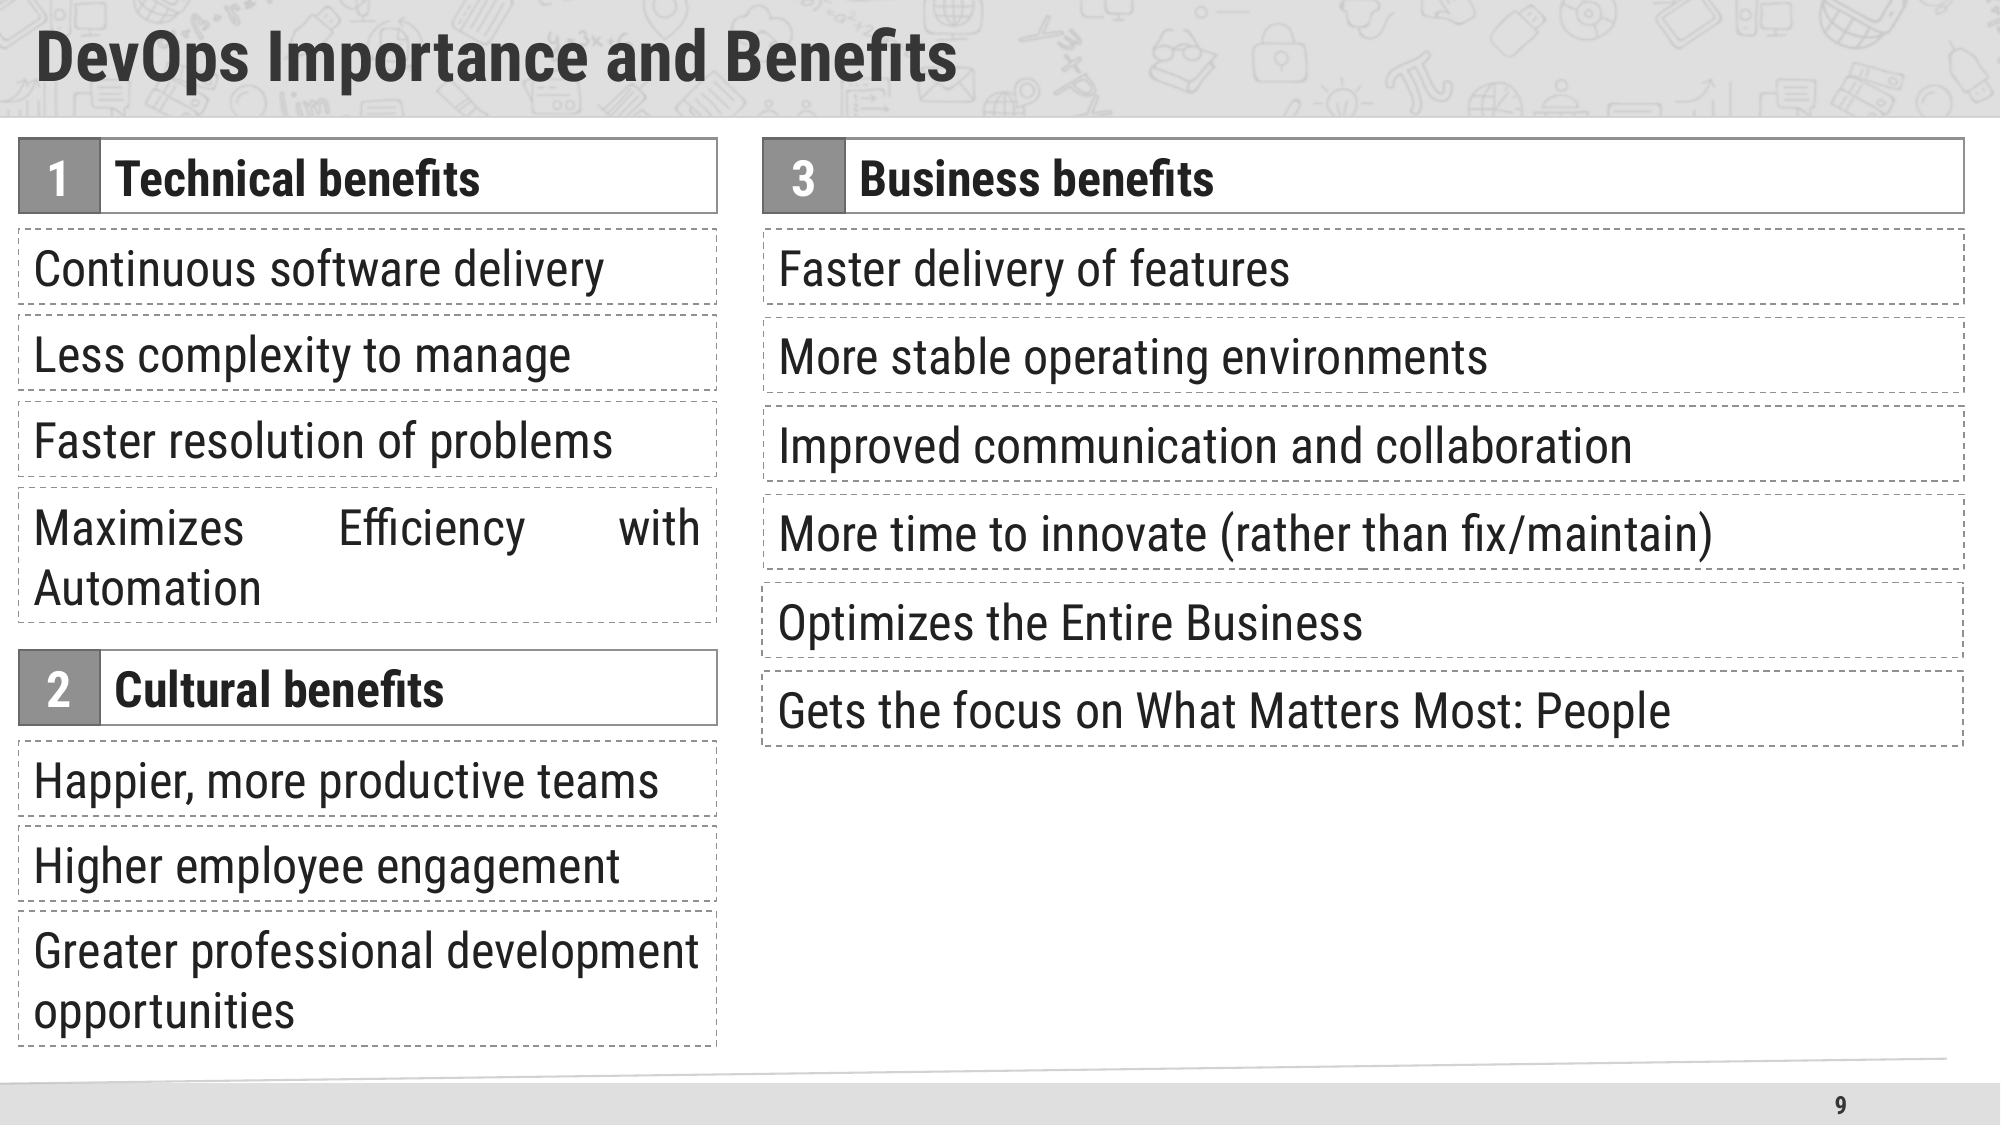

# DevOps Importance and Benefits
1
Technical benefits
3
Business benefits
Continuous software delivery
Faster delivery of features
Less complexity to manage
More stable operating environments
Faster resolution of problems
Improved communication and collaboration
Maximizes Efficiency with Automation
More time to innovate (rather than fix/maintain)
Optimizes the Entire Business
2
Cultural benefits
Gets the focus on What Matters Most: People
Happier, more productive teams
Higher employee engagement
Greater professional development opportunities